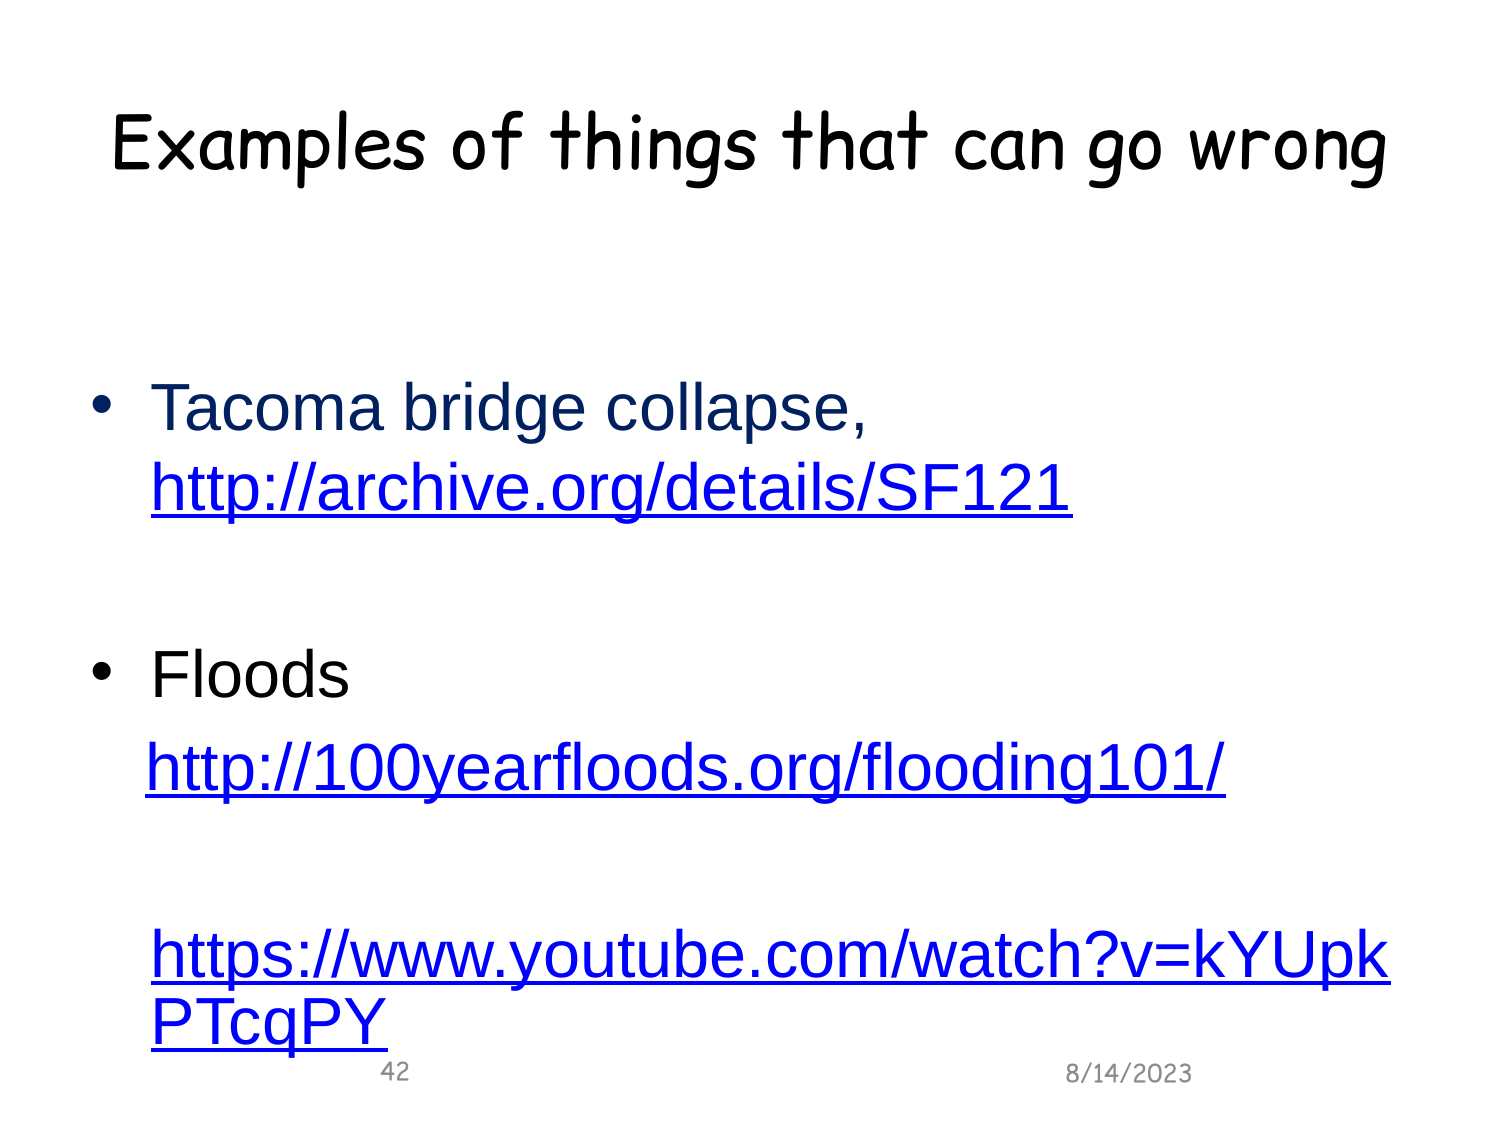

# Examples of things that can go wrong

Tacoma bridge collapse, http://archive.org/details/SF121

Floods
   http://100yearfloods.org/flooding101/

https://www.youtube.com/watch?v=kYUpkPTcqPY
42
8/14/2023